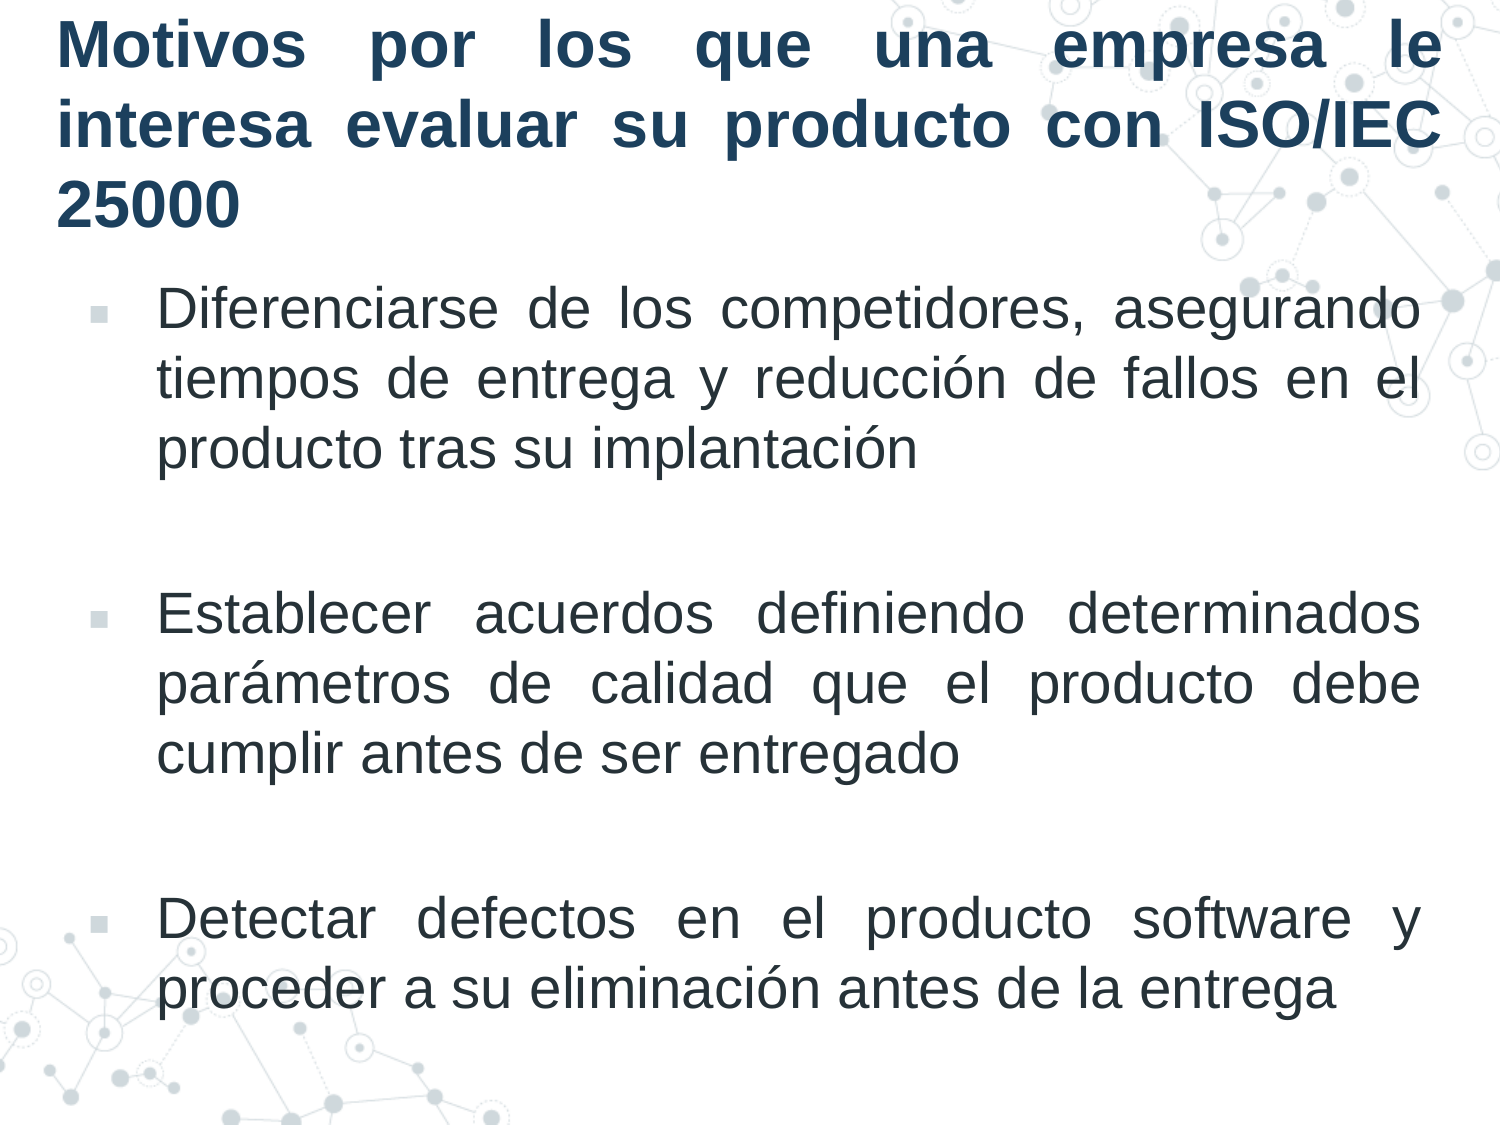

# Motivos por los que una empresa le interesa evaluar su producto con ISO/IEC 25000
Diferenciarse de los competidores, asegurando tiempos de entrega y reducción de fallos en el producto tras su implantación

Establecer acuerdos definiendo determinados parámetros de calidad que el producto debe cumplir antes de ser entregado

Detectar defectos en el producto software y proceder a su eliminación antes de la entrega